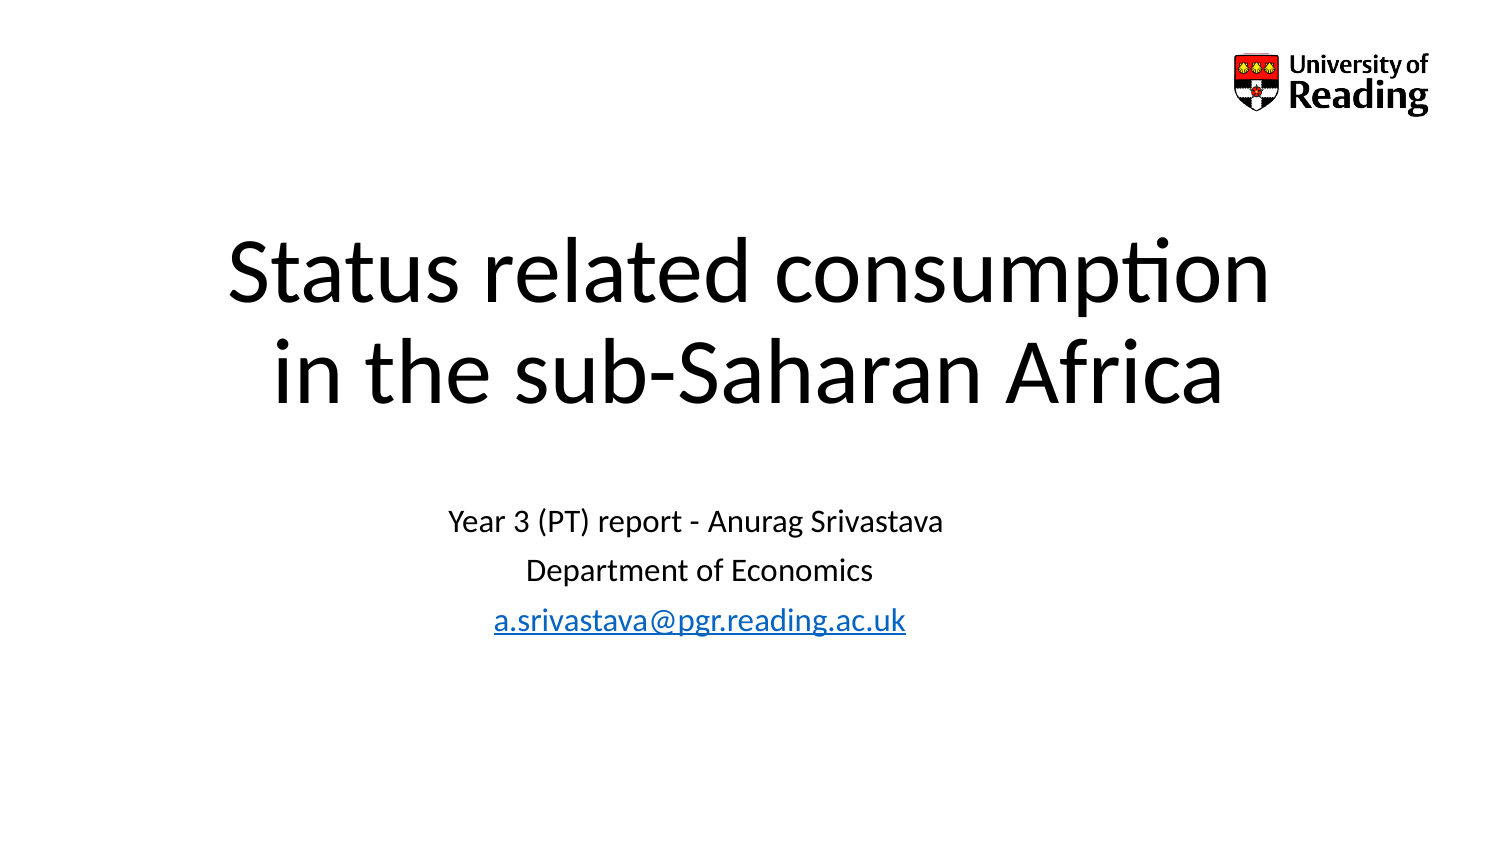

# Status related consumption in the sub-Saharan Africa

Year 3 (PT) report - Anurag Srivastava
  Department of Economics
a.srivastava@pgr.reading.ac.uk